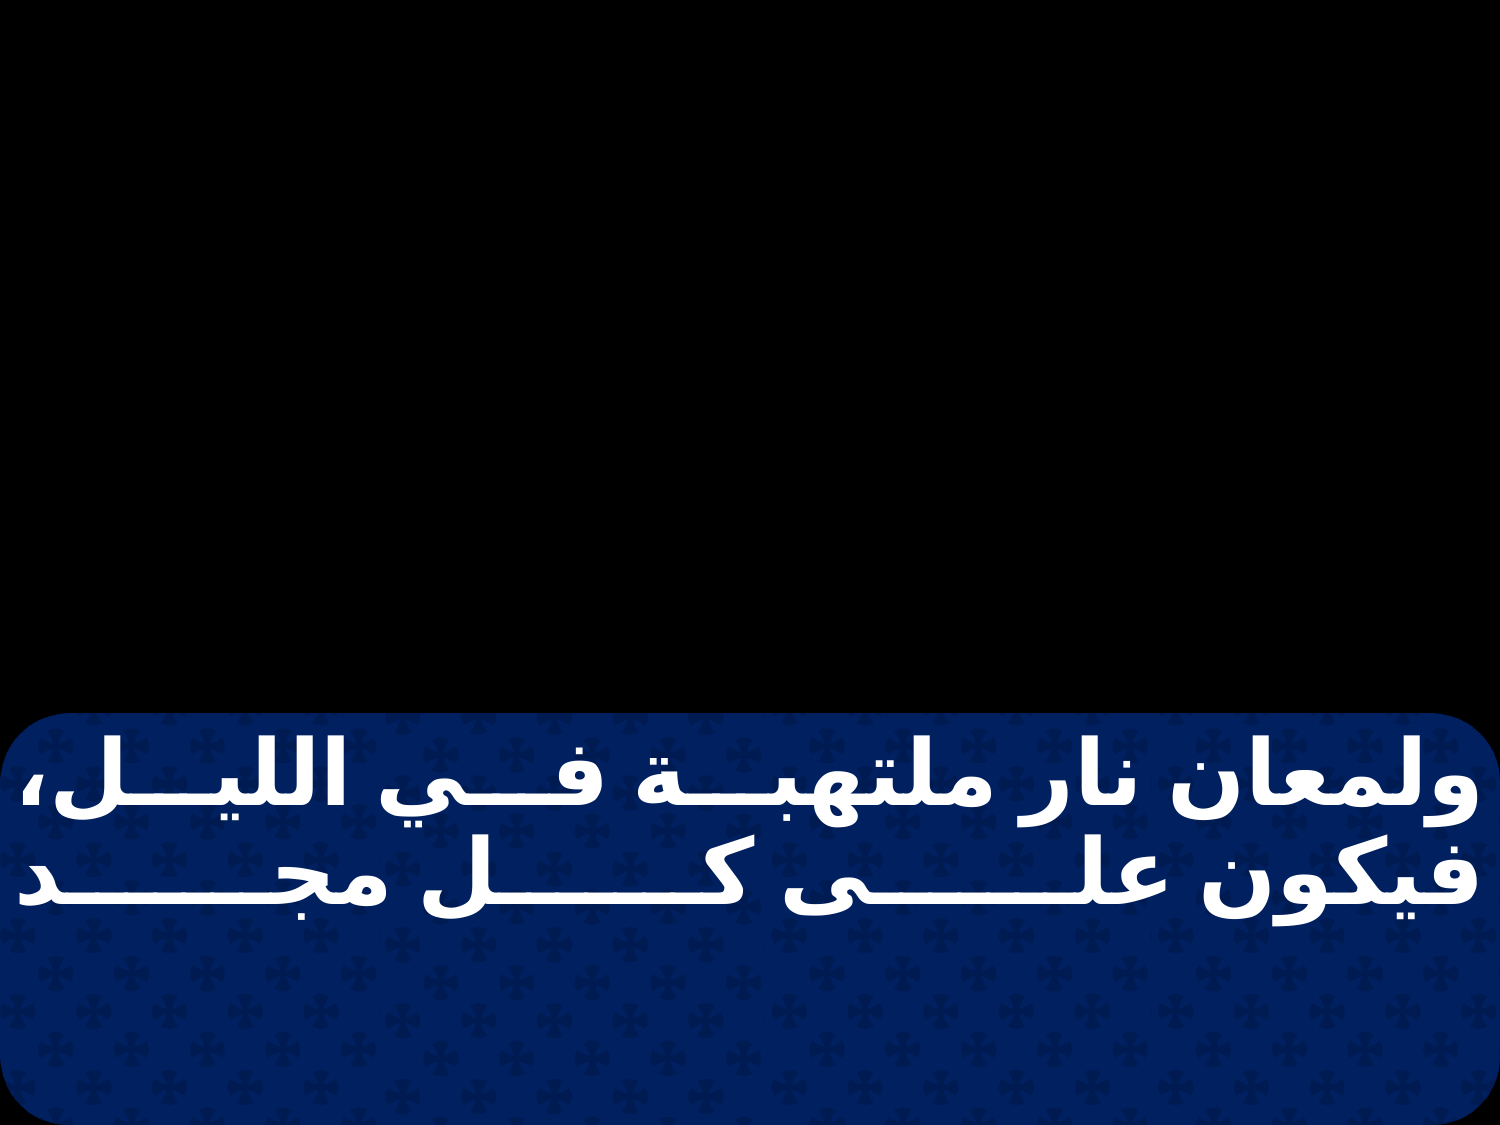

ولمعان نار ملتهبة في الليل، فيكون على كل مجد